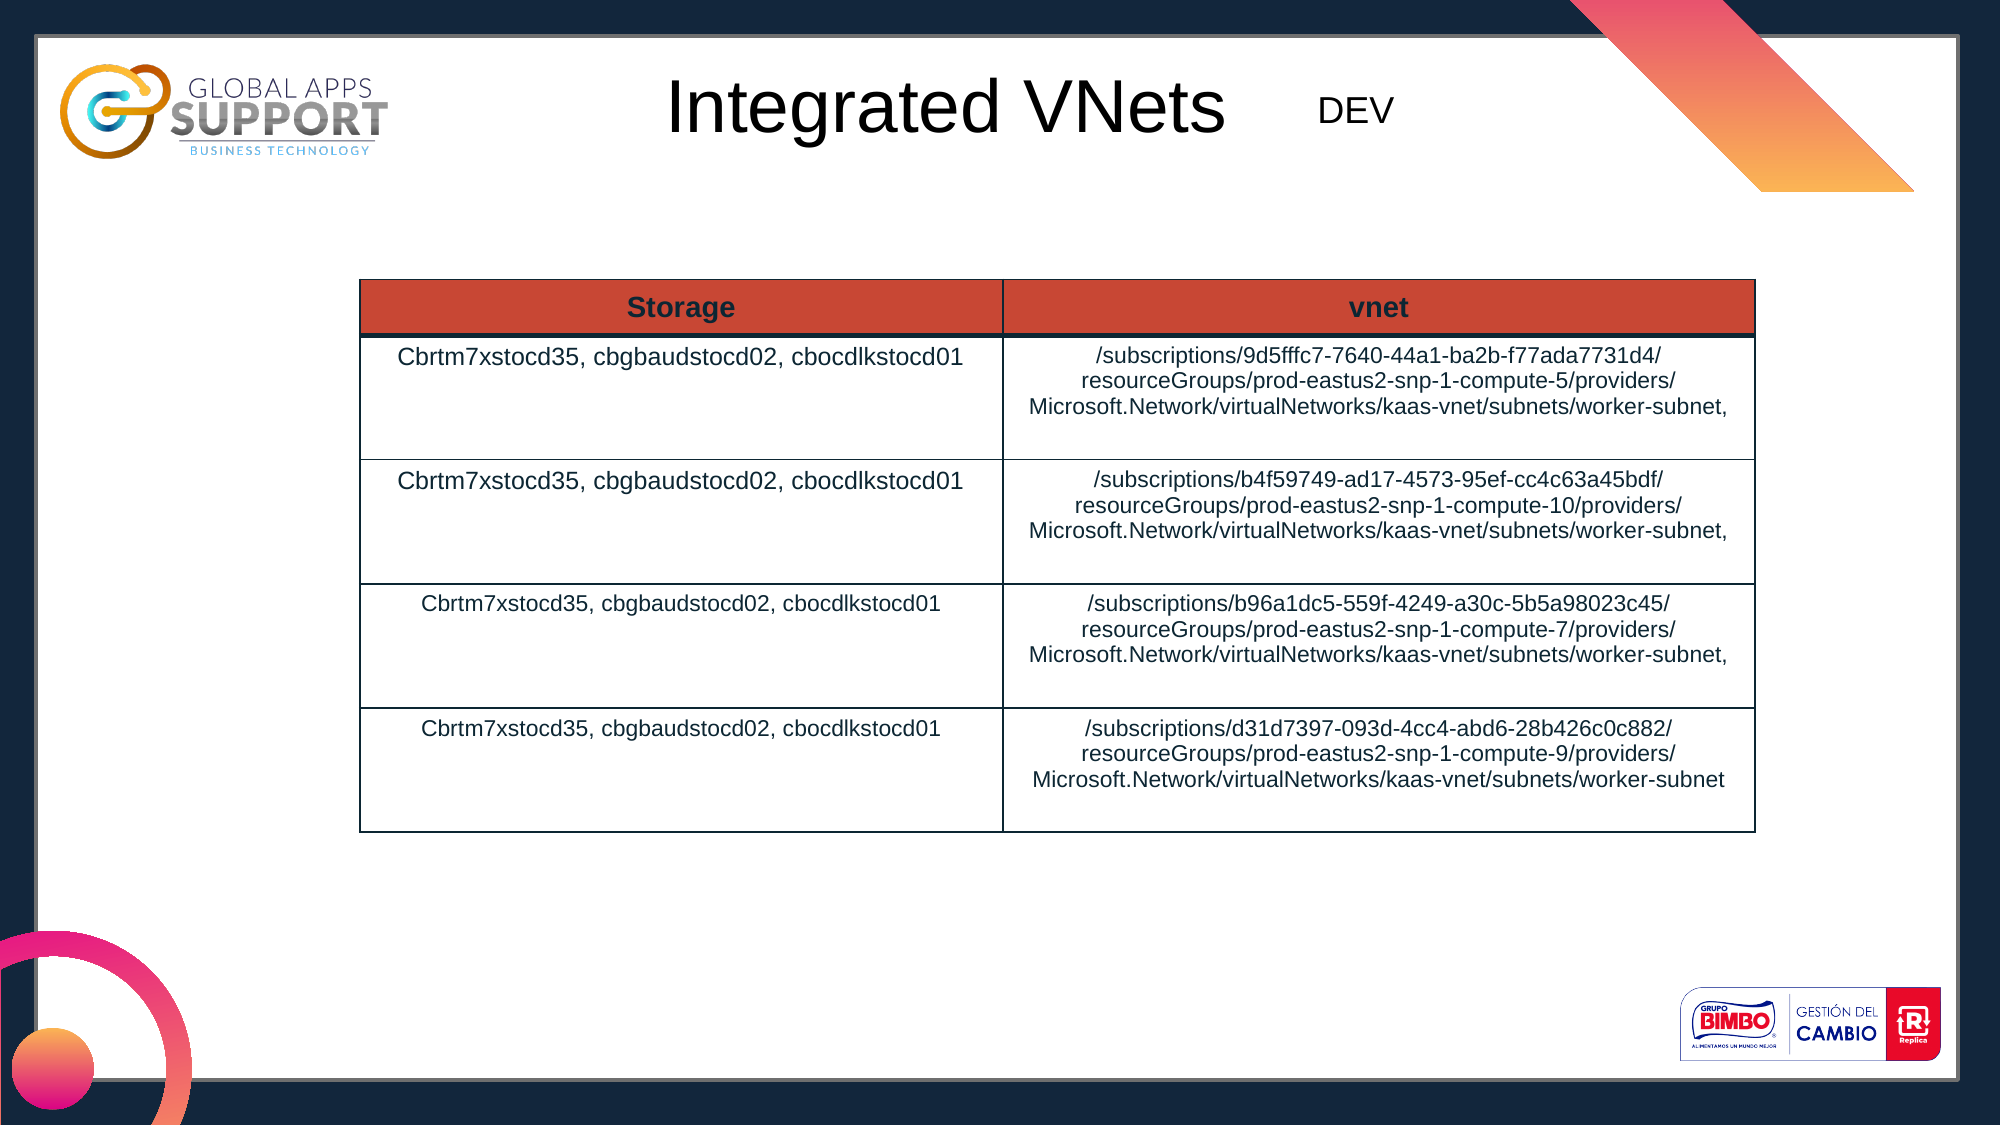

Integrated VNets
DEV
| Storage | vnet |
| --- | --- |
| Cbrtm7xstocd35, cbgbaudstocd02, cbocdlkstocd01 | /subscriptions/9d5fffc7-7640-44a1-ba2b-f77ada7731d4/resourceGroups/prod-eastus2-snp-1-compute-5/providers/Microsoft.Network/virtualNetworks/kaas-vnet/subnets/worker-subnet, |
| Cbrtm7xstocd35, cbgbaudstocd02, cbocdlkstocd01 | /subscriptions/b4f59749-ad17-4573-95ef-cc4c63a45bdf/resourceGroups/prod-eastus2-snp-1-compute-10/providers/Microsoft.Network/virtualNetworks/kaas-vnet/subnets/worker-subnet, |
| Cbrtm7xstocd35, cbgbaudstocd02, cbocdlkstocd01 | /subscriptions/b96a1dc5-559f-4249-a30c-5b5a98023c45/resourceGroups/prod-eastus2-snp-1-compute-7/providers/Microsoft.Network/virtualNetworks/kaas-vnet/subnets/worker-subnet, |
| Cbrtm7xstocd35, cbgbaudstocd02, cbocdlkstocd01 | /subscriptions/d31d7397-093d-4cc4-abd6-28b426c0c882/resourceGroups/prod-eastus2-snp-1-compute-9/providers/Microsoft.Network/virtualNetworks/kaas-vnet/subnets/worker-subnet |